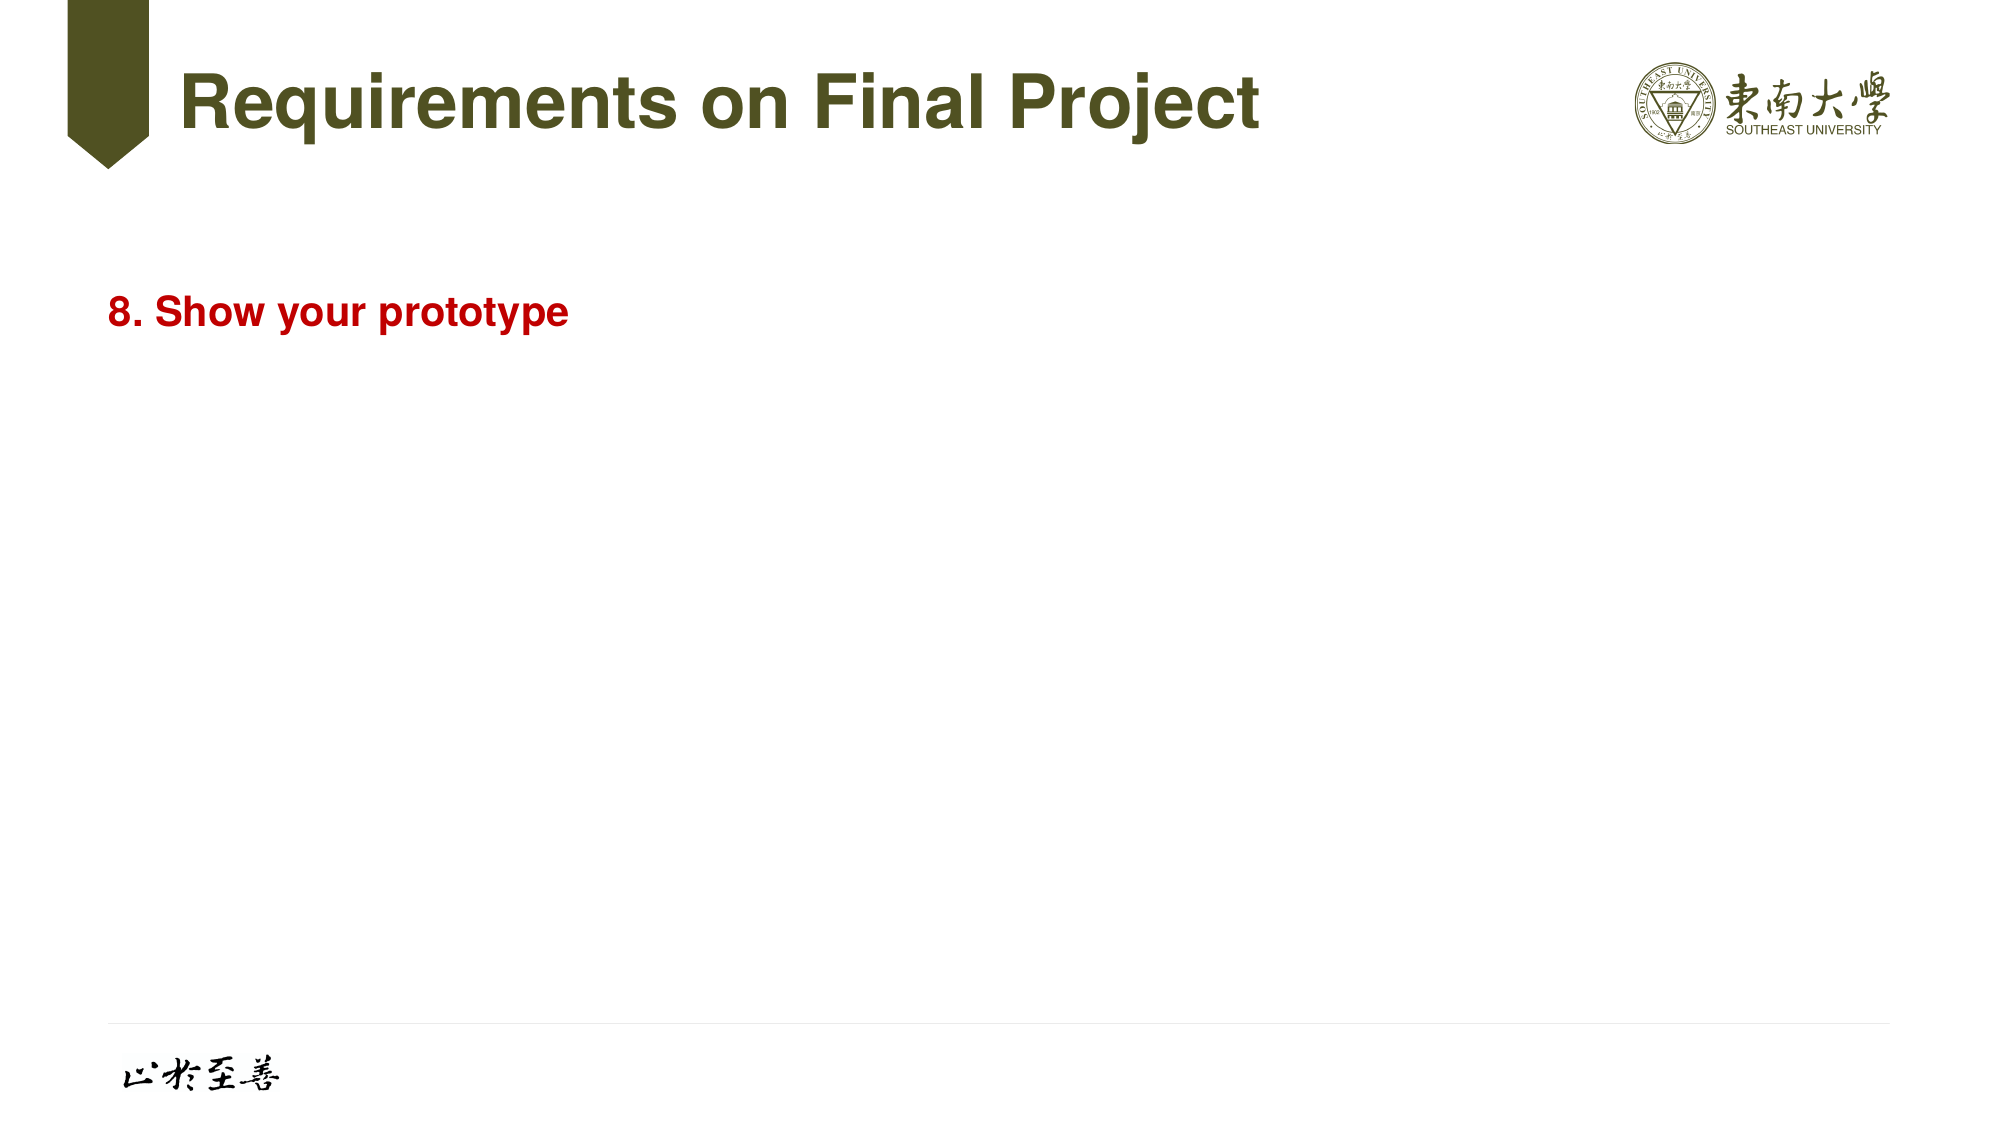

# Requirements on Final Project
8. Show your prototype
43